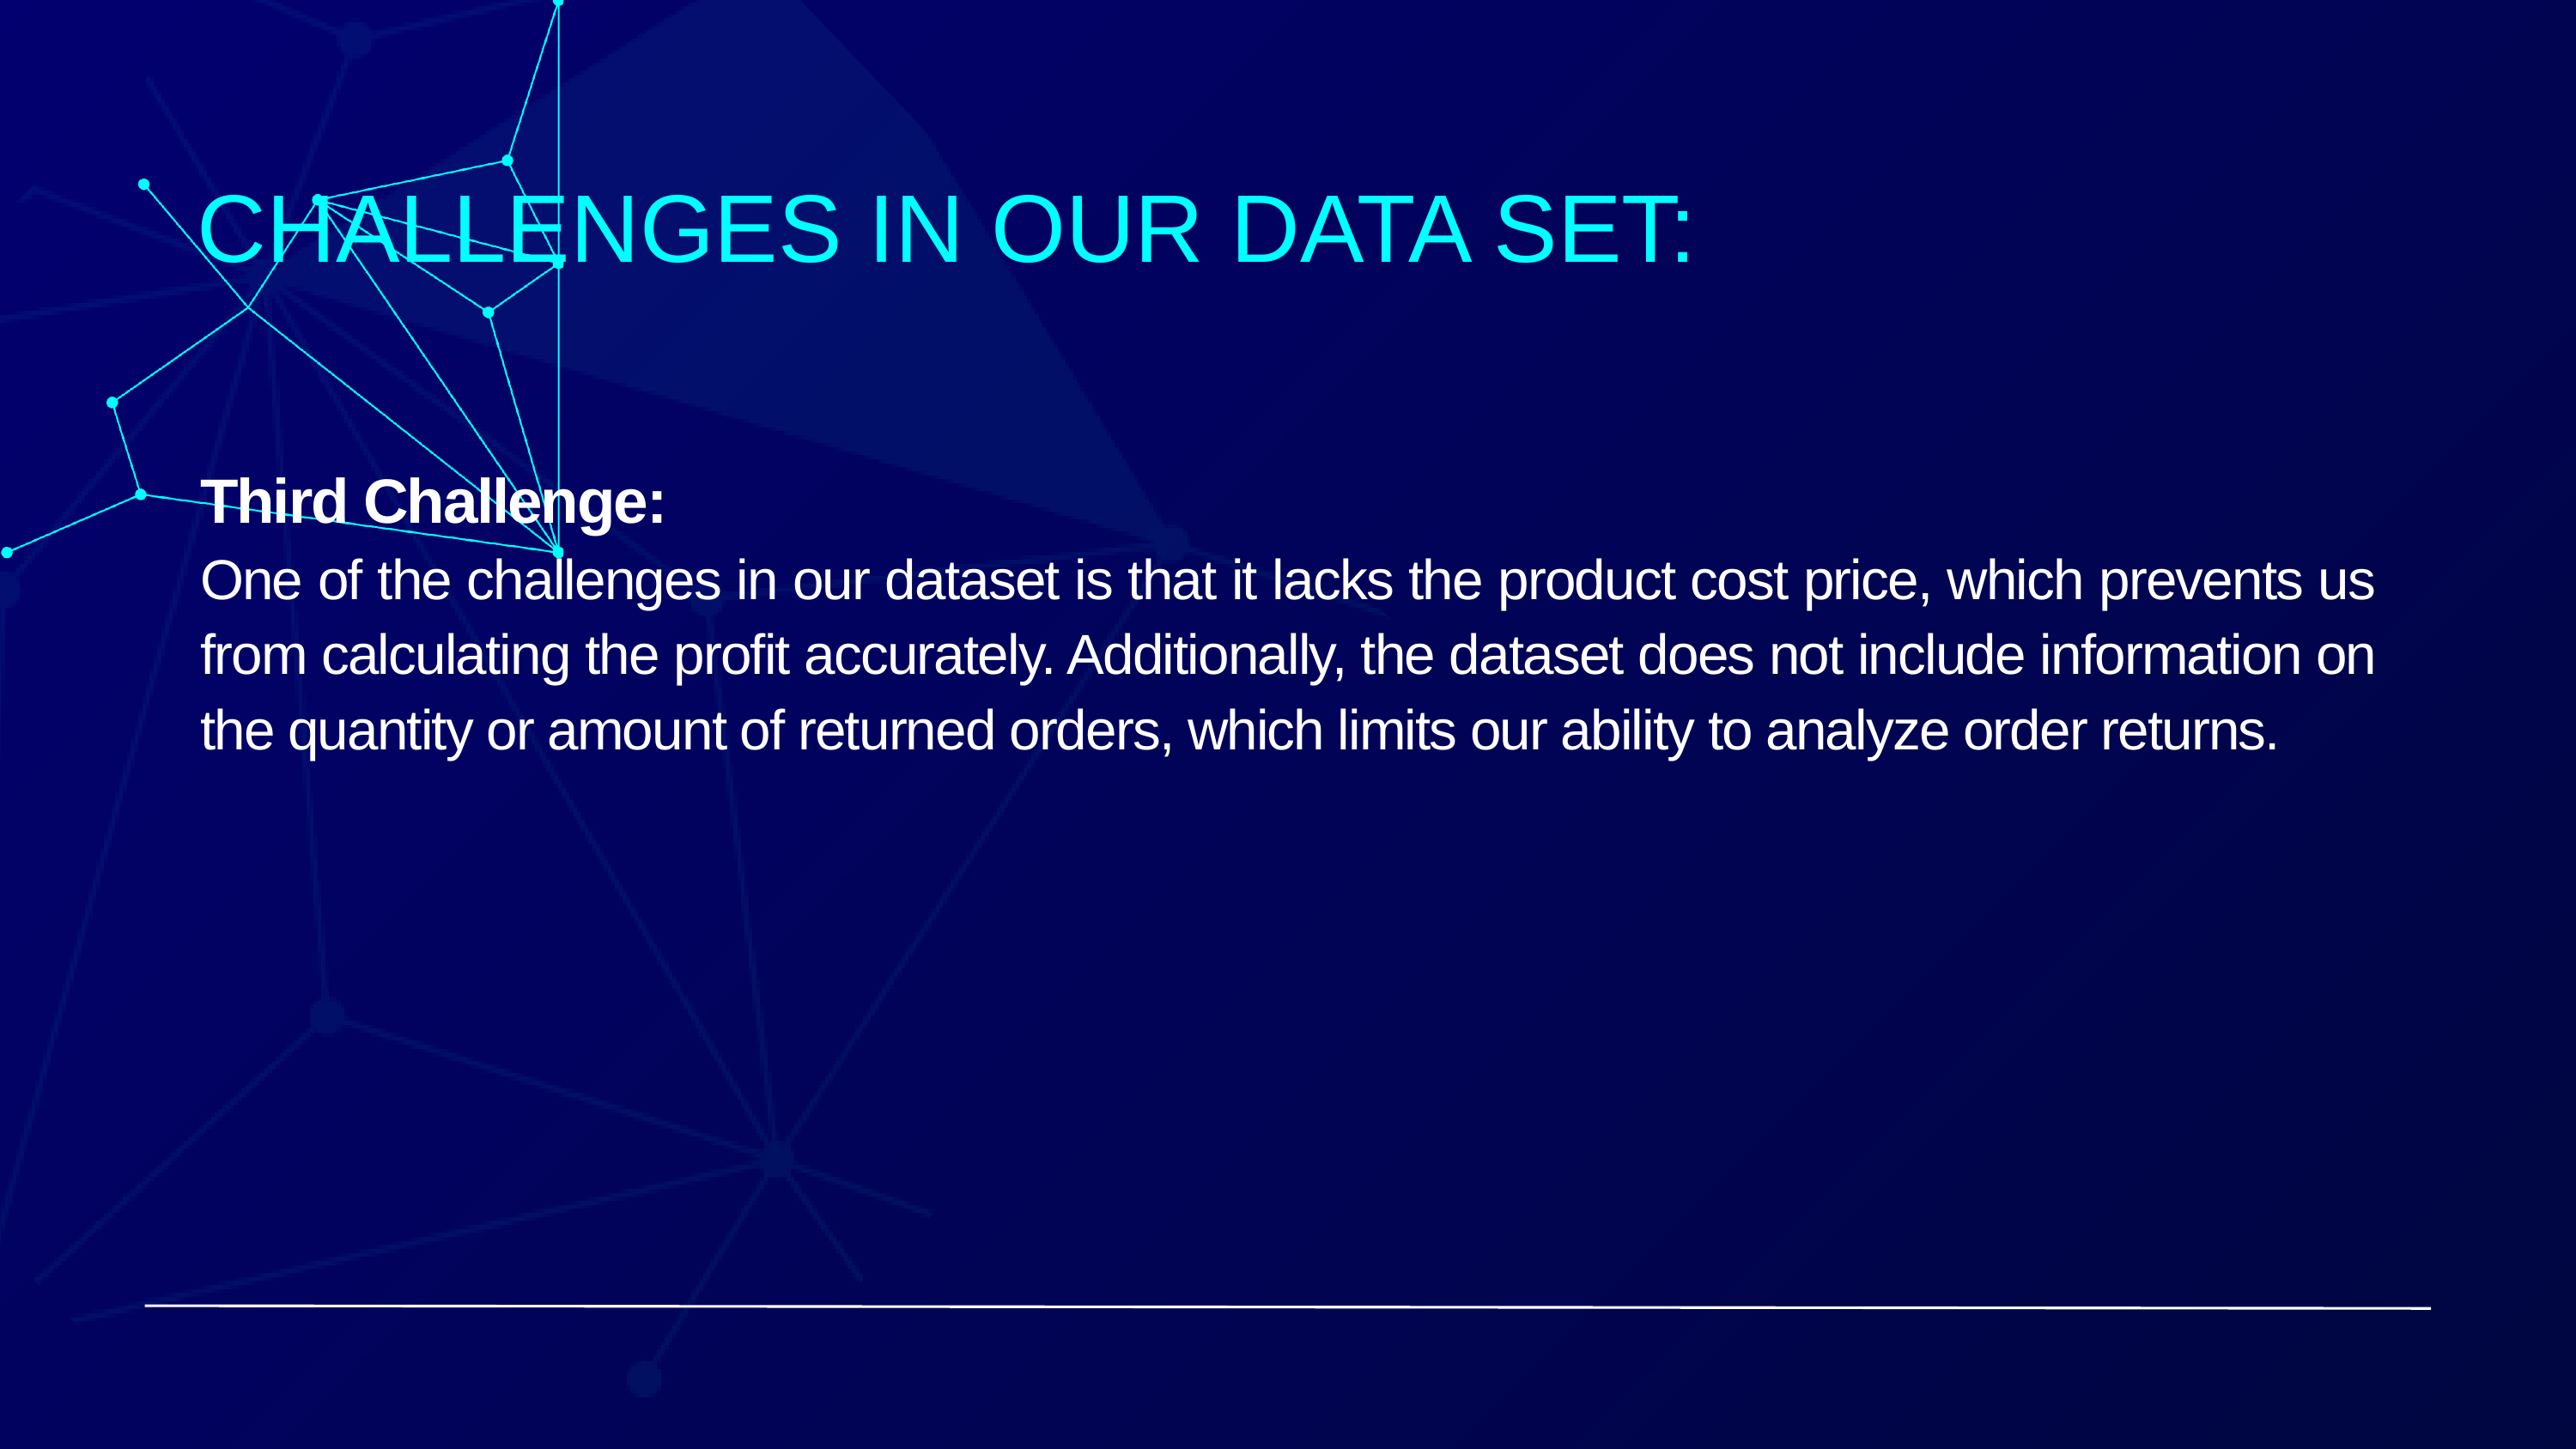

CHALLENGES IN OUR DATA SET:
Third Challenge:
One of the challenges in our dataset is that it lacks the product cost price, which prevents us from calculating the profit accurately. Additionally, the dataset does not include information on the quantity or amount of returned orders, which limits our ability to analyze order returns.